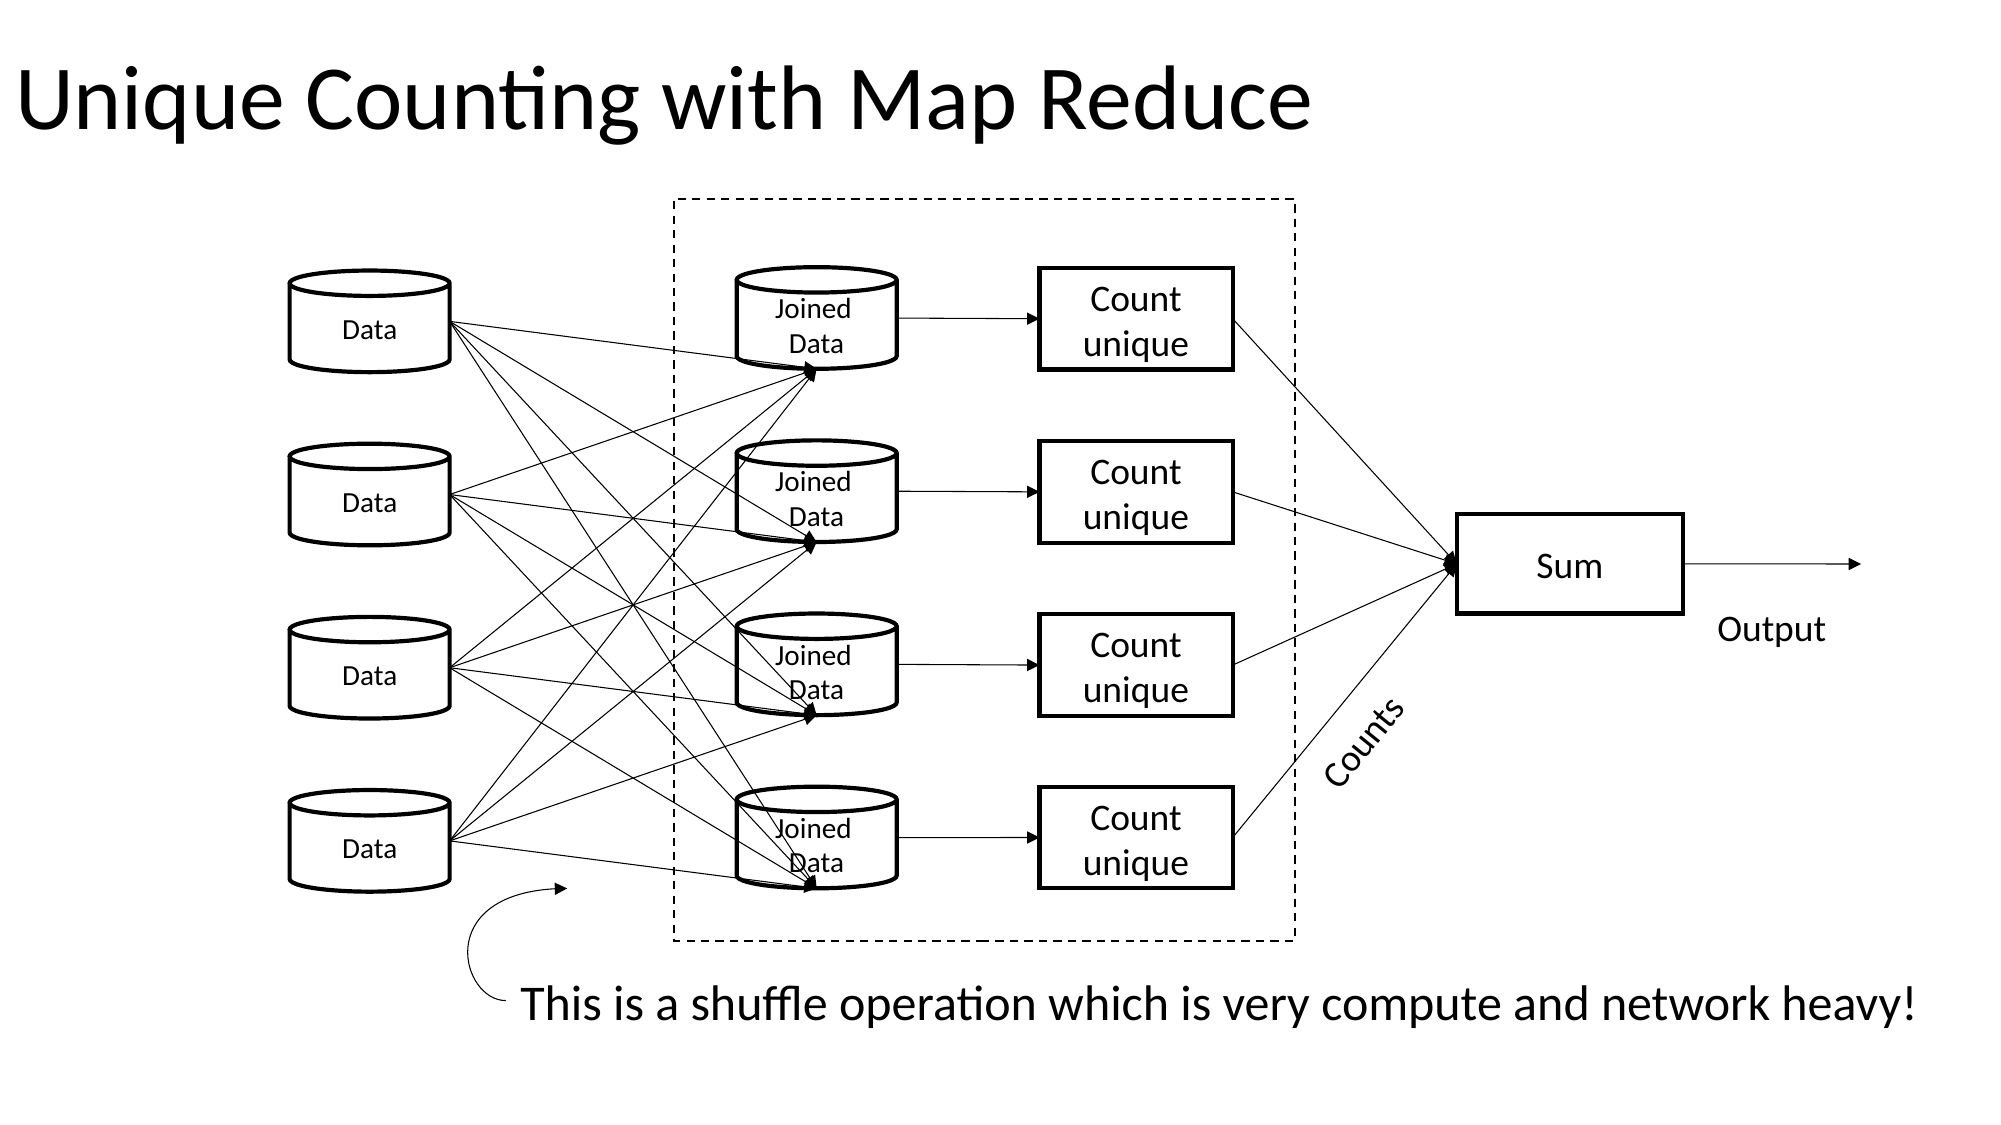

# Unique Counting with Map Reduce

Joined
Data
Count unique
Data
Joined
Data
Count unique
Data
Sum
Output
Joined
Data
Count unique
Data
Counts
Joined
Data
Count unique
Data
This is a shuffle operation which is very compute and network heavy!